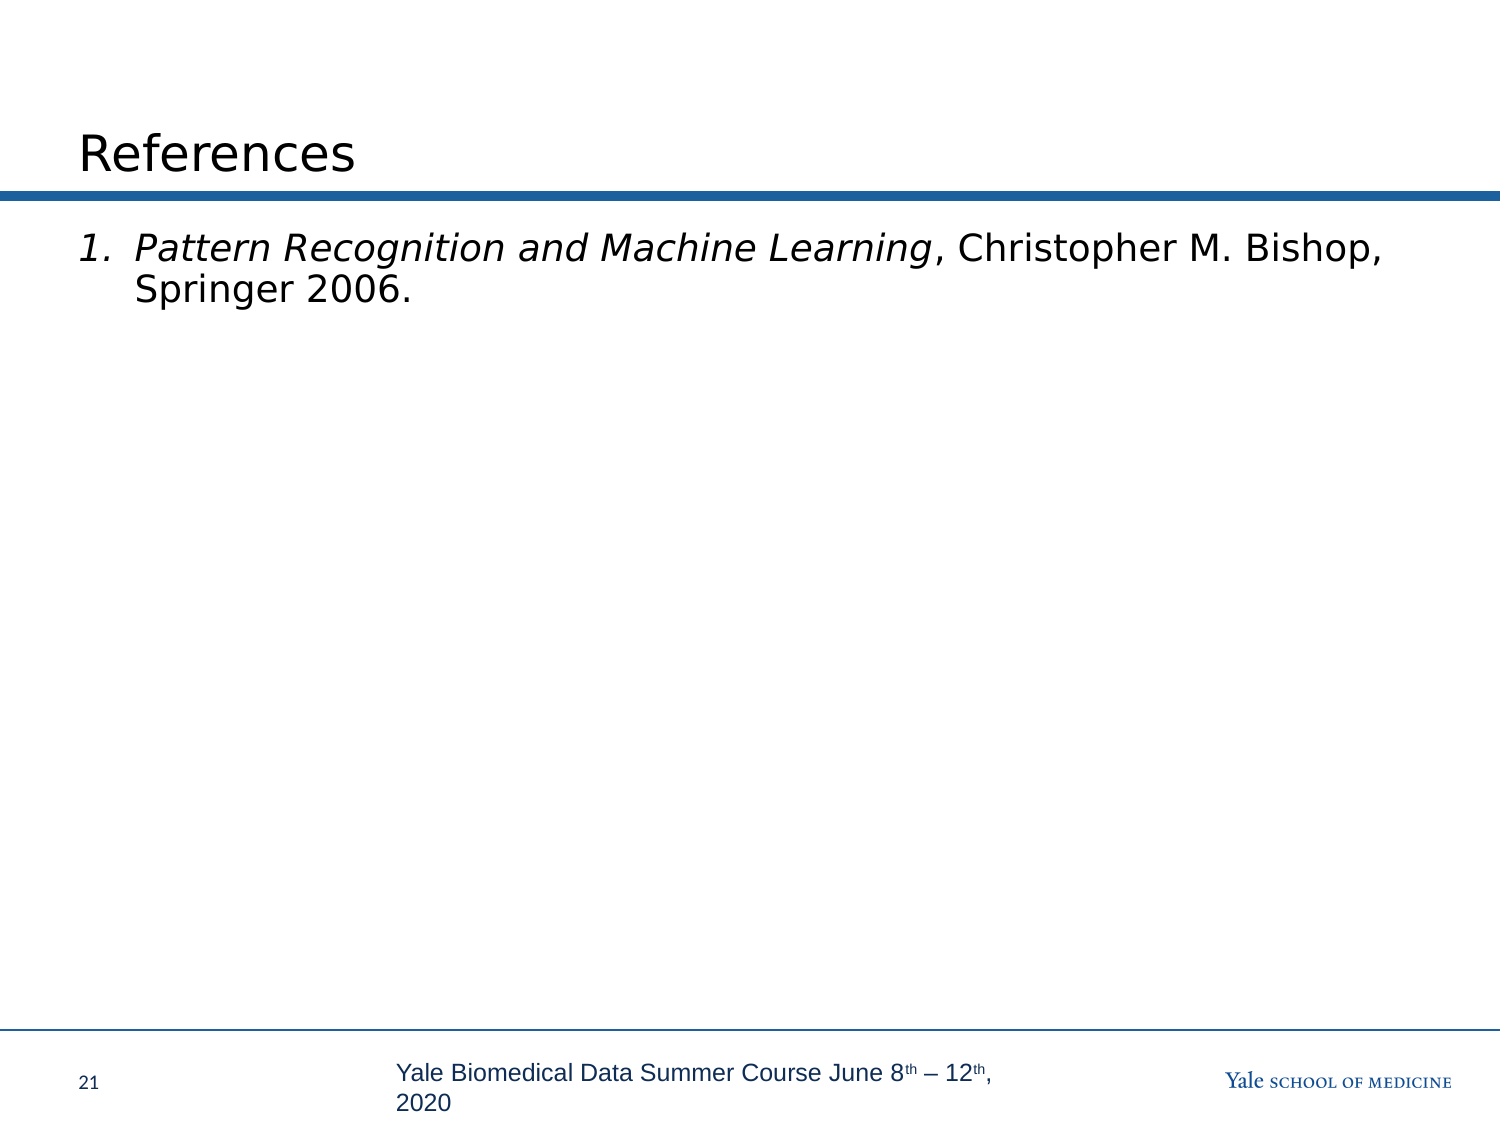

# References
Pattern Recognition and Machine Learning, Christopher M. Bishop, Springer 2006.

Yale Biomedical Data Summer Course June 8th – 12th, 2020
21